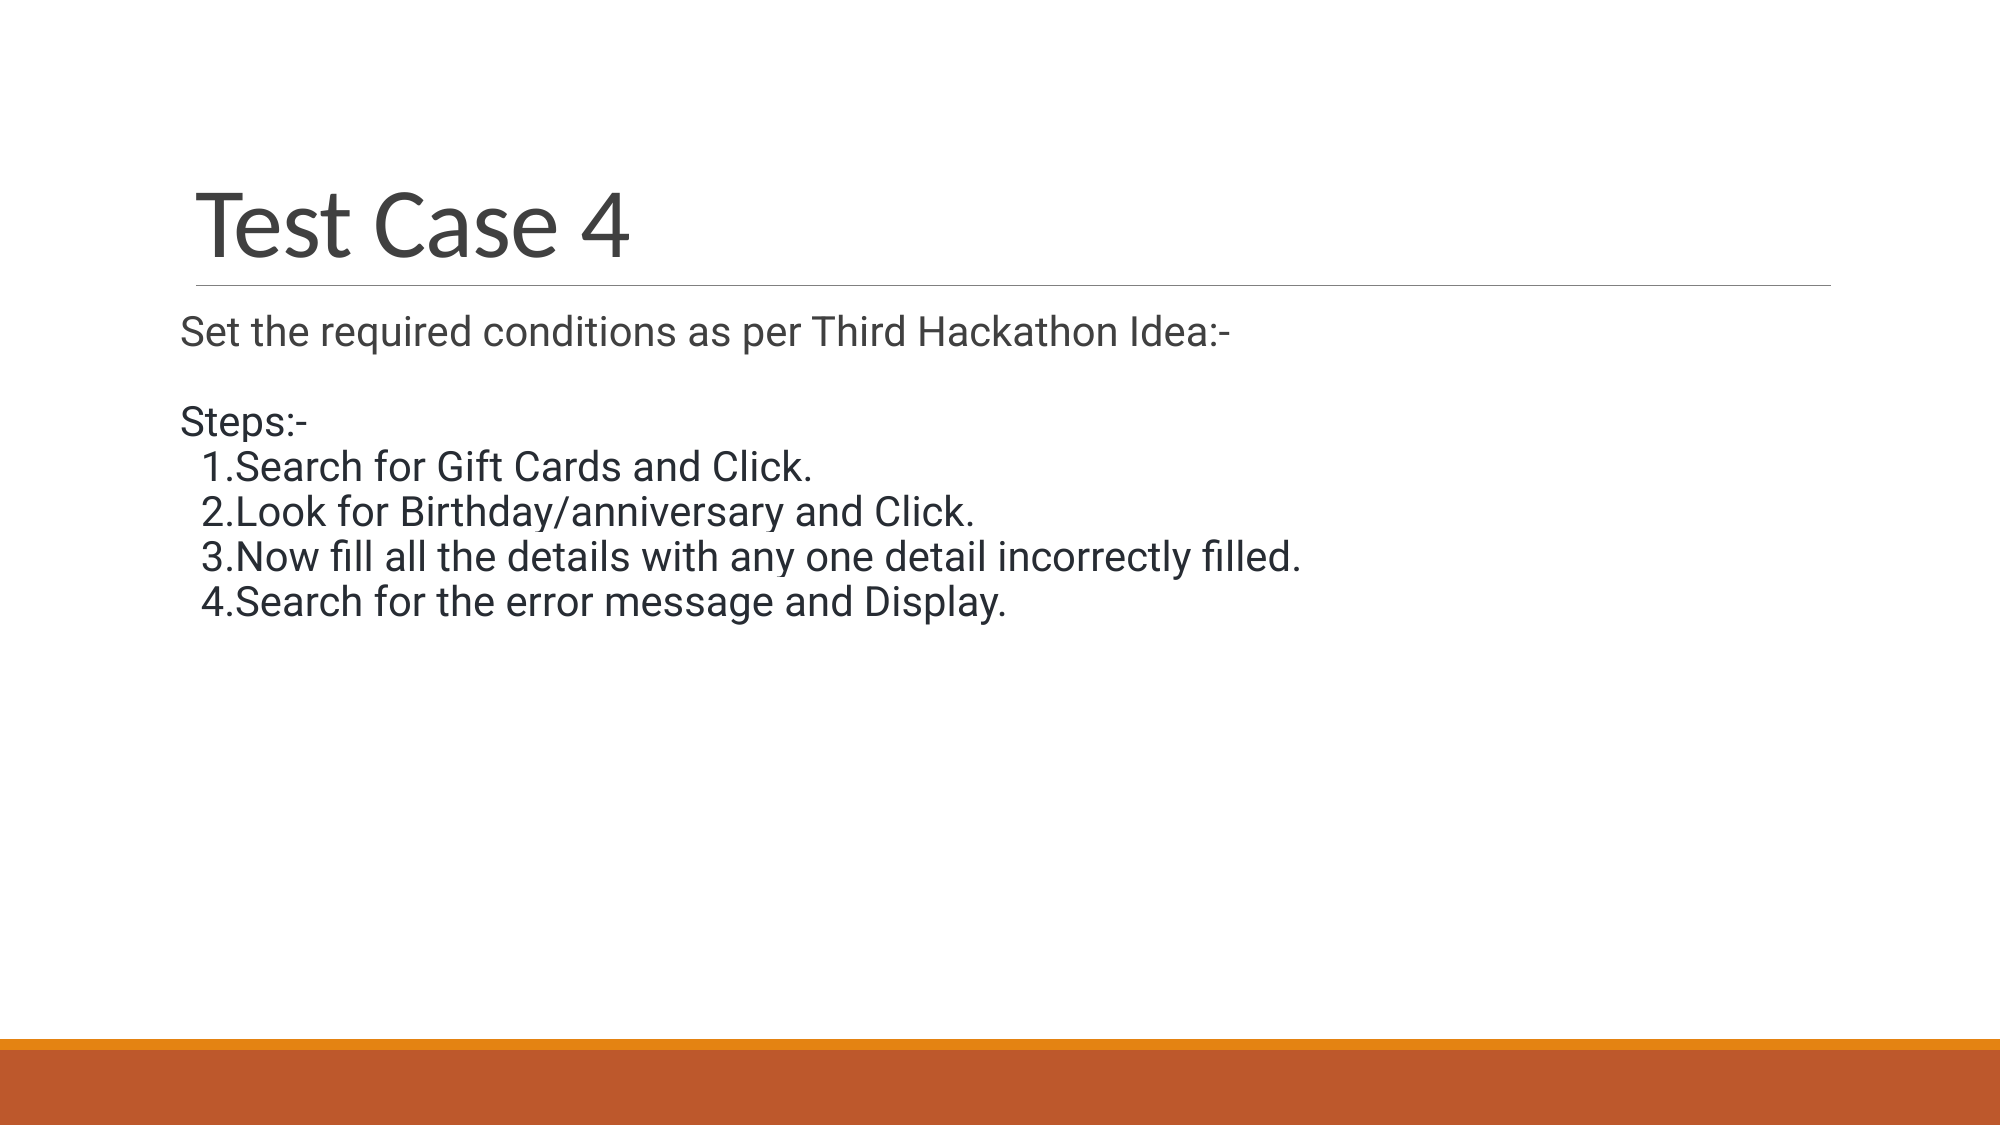

# Test Case 4
Set the required conditions as per Third Hackathon Idea:-

Steps:-
1.Search for Gift Cards and Click.
2.Look for Birthday/anniversary and Click.
3.Now fill all the details with any one detail incorrectly filled.
4.Search for the error message and Display.